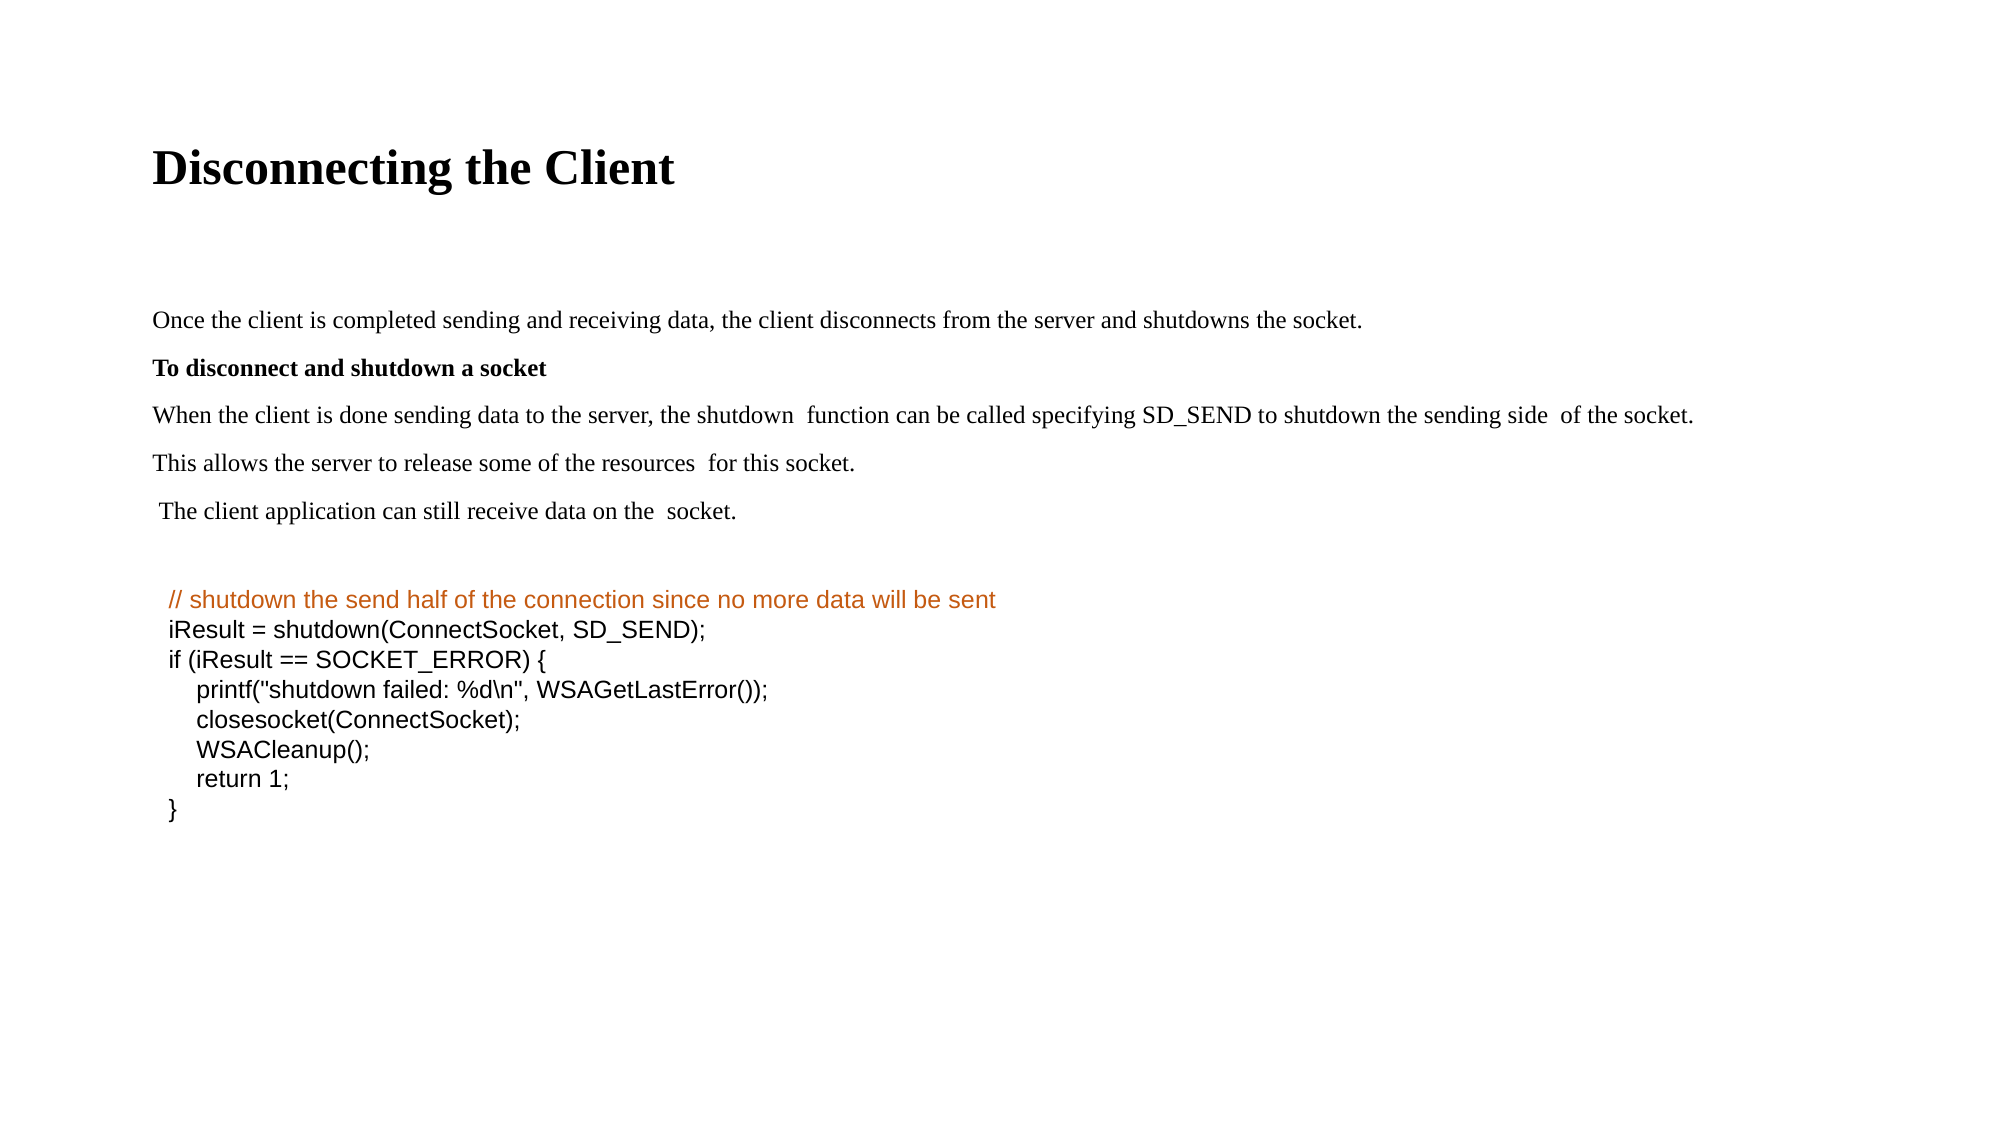

# Disconnecting the Client
Once the client is completed sending and receiving data, the client disconnects from the server and shutdowns the socket.
To disconnect and shutdown a socket
When the client is done sending data to the server, the shutdown  function can be called specifying SD_SEND to shutdown the sending side  of the socket.
This allows the server to release some of the resources  for this socket.
 The client application can still receive data on the  socket.
// shutdown the send half of the connection since no more data will be sent
iResult = shutdown(ConnectSocket, SD_SEND);
if (iResult == SOCKET_ERROR) {
    printf("shutdown failed: %d\n", WSAGetLastError());
    closesocket(ConnectSocket);
    WSACleanup();
    return 1;
}